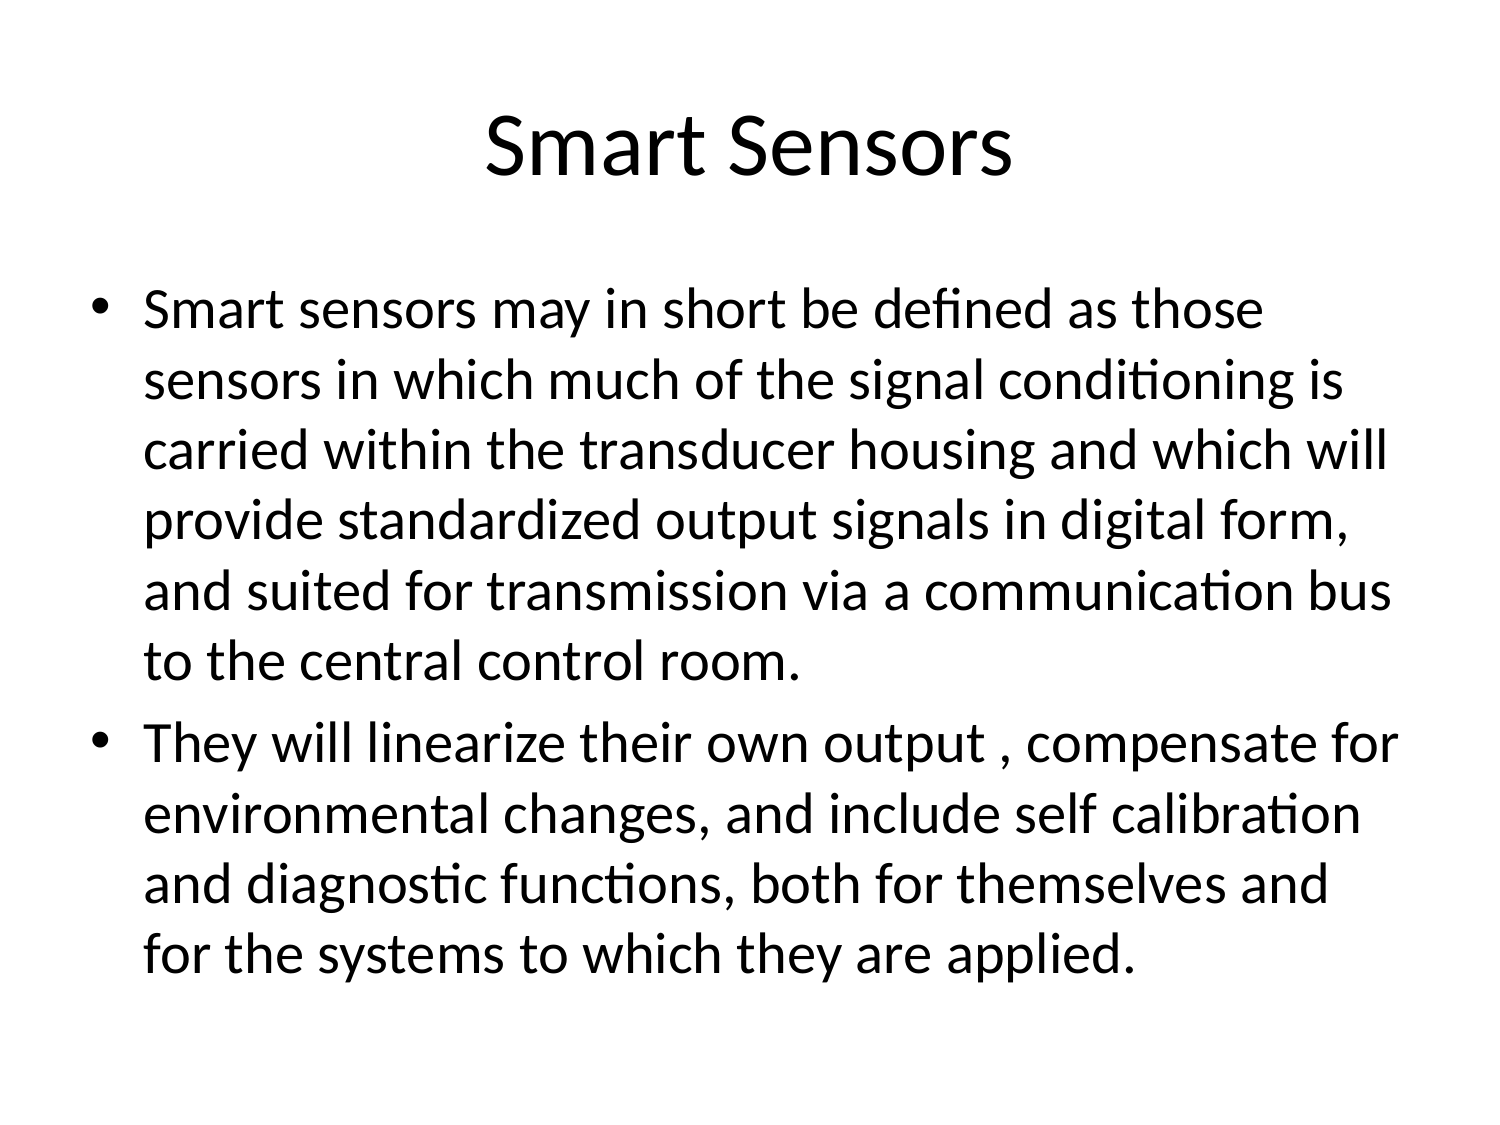

# Smart Sensors
Smart sensors may in short be defined as those sensors in which much of the signal conditioning is carried within the transducer housing and which will provide standardized output signals in digital form, and suited for transmission via a communication bus to the central control room.
They will linearize their own output , compensate for environmental changes, and include self calibration and diagnostic functions, both for themselves and for the systems to which they are applied.